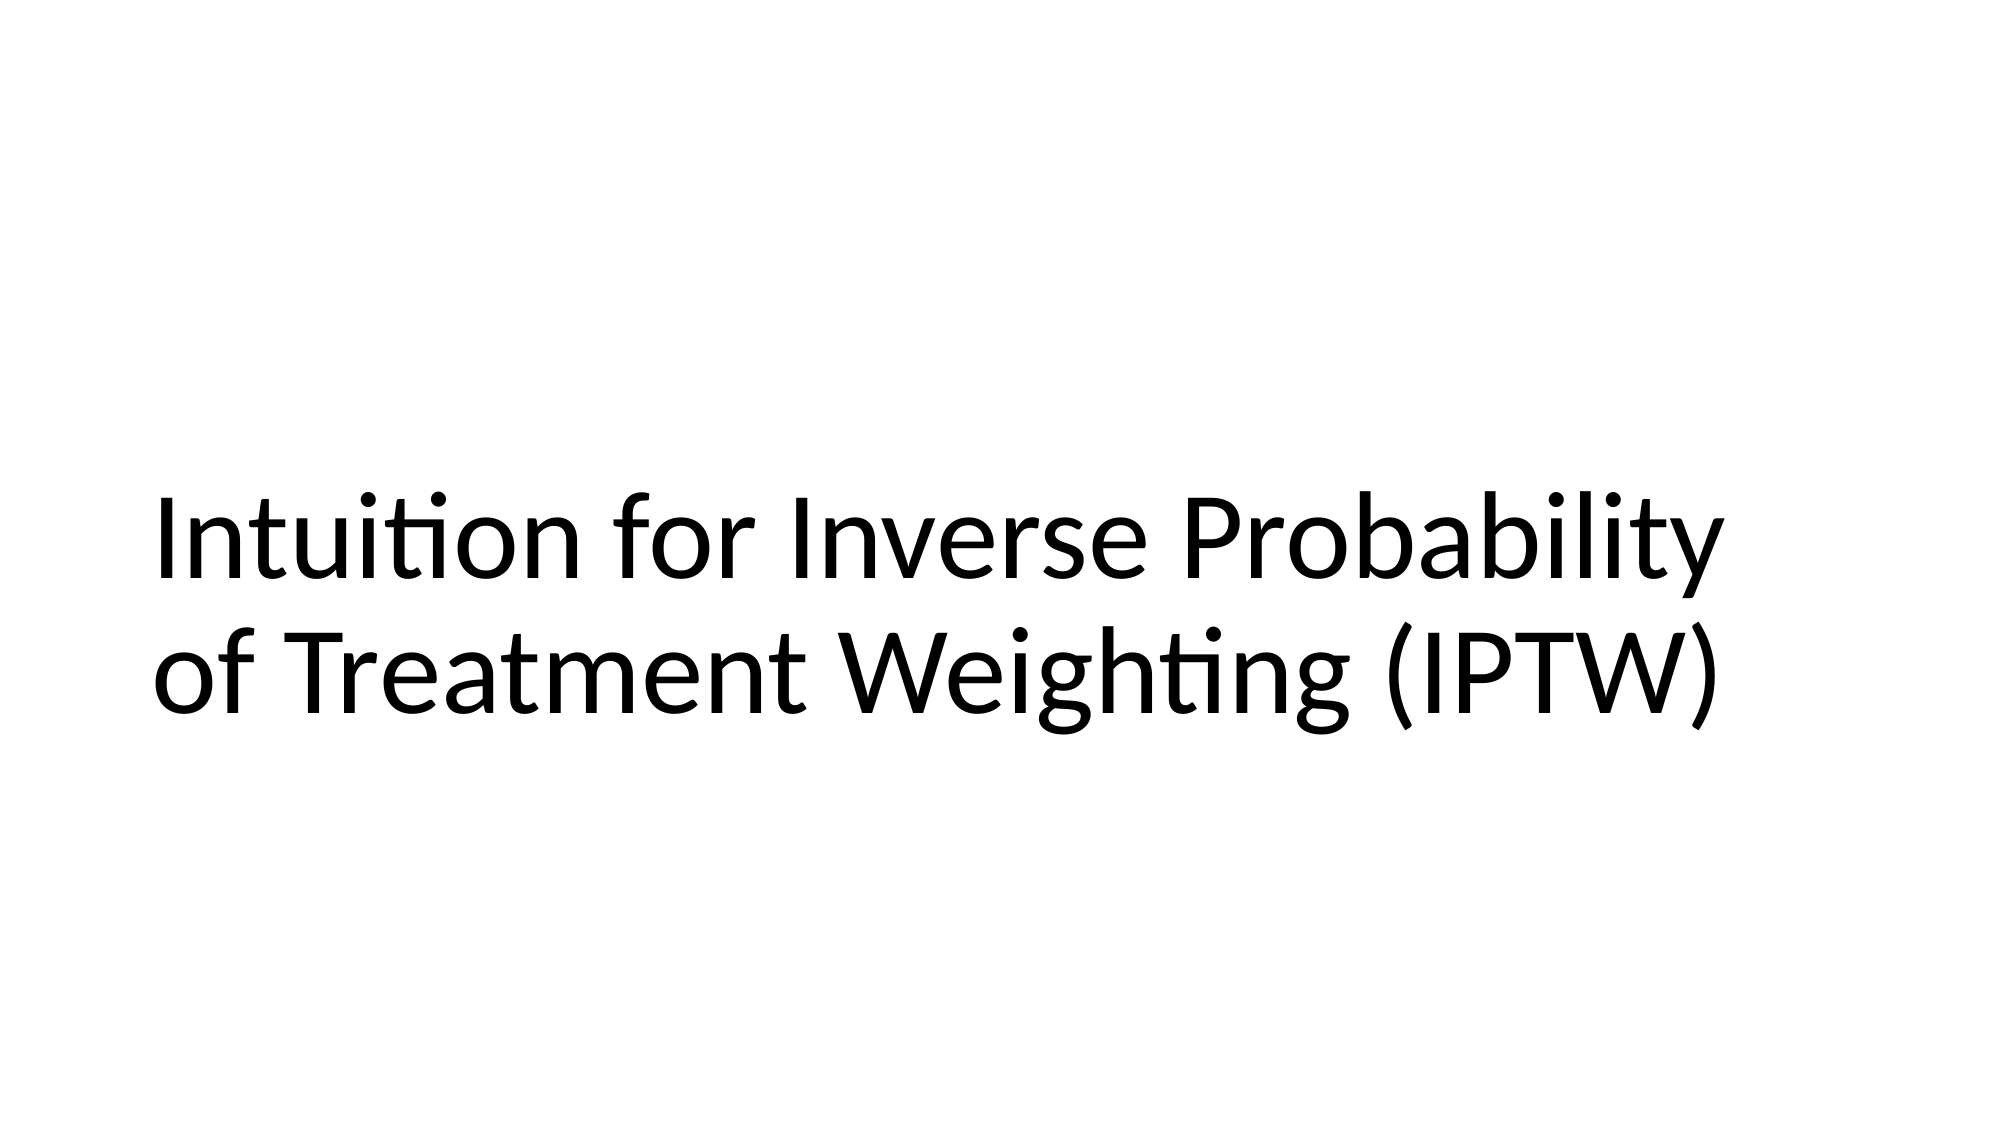

# Intuition for Inverse Probability of Treatment Weighting (IPTW)